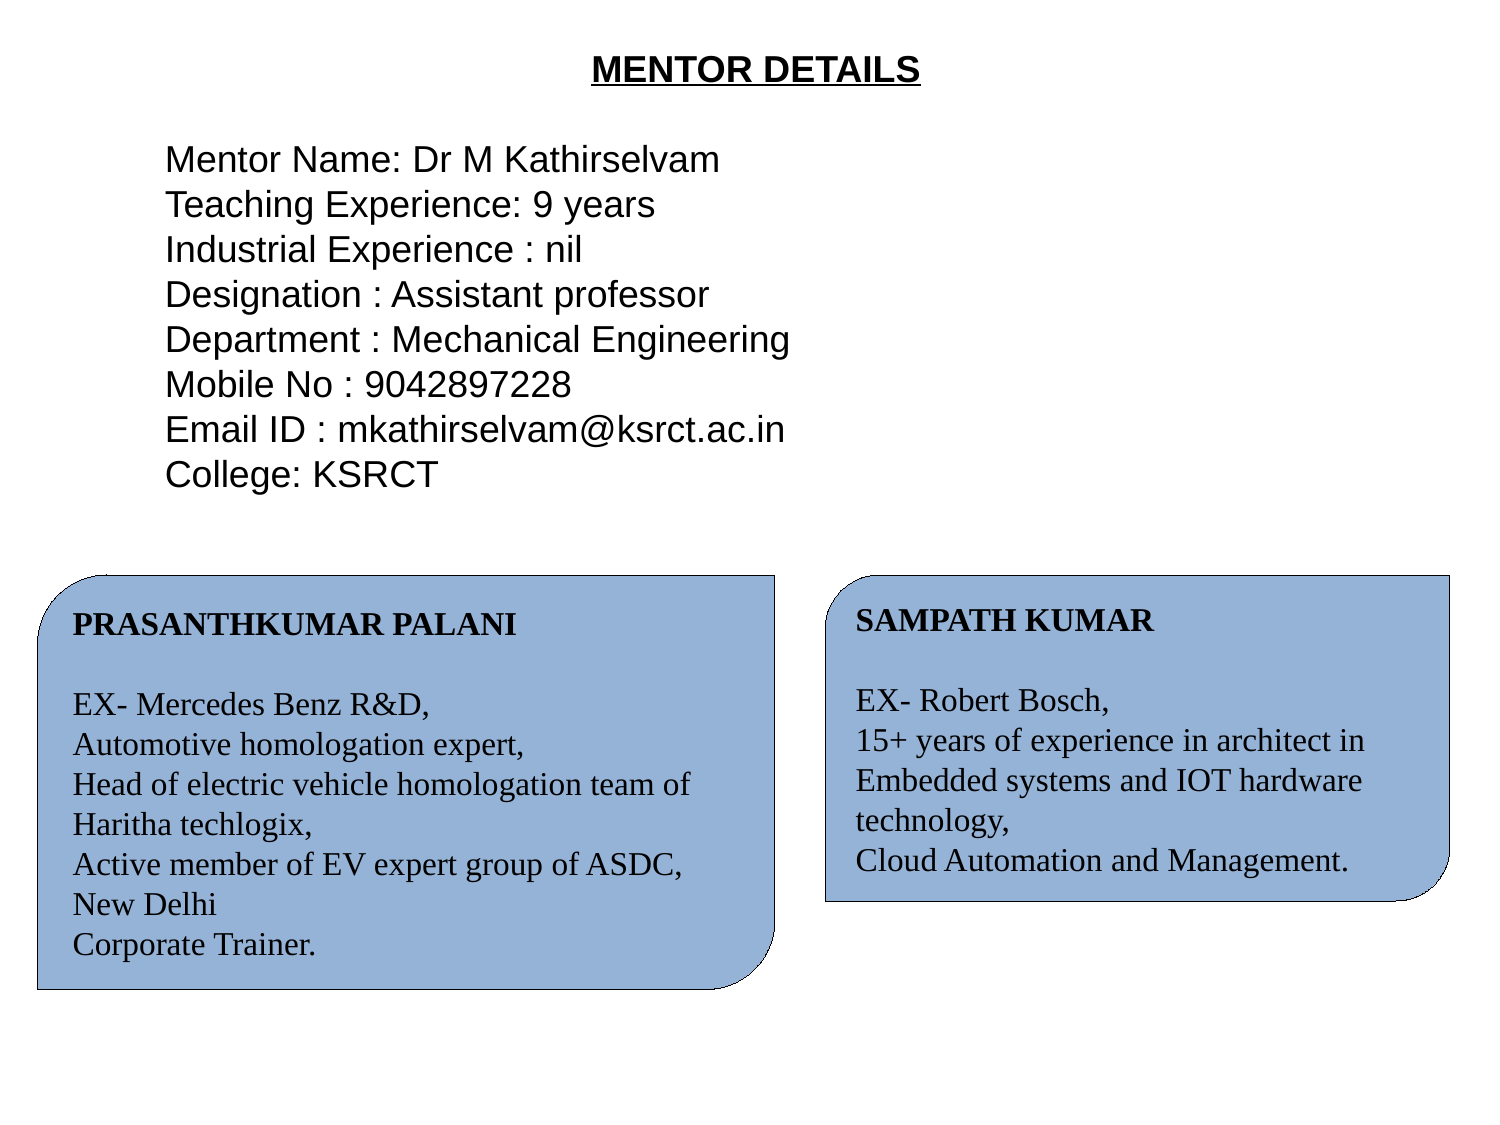

MENTOR DETAILS

Mentor Name: Dr M Kathirselvam
Teaching Experience: 9 years
Industrial Experience : nil
Designation : Assistant professor
Department : Mechanical Engineering
Mobile No : 9042897228
Email ID : mkathirselvam@ksrct.ac.in
College: KSRCT
PRASANTHKUMAR PALANI

EX- Mercedes Benz R&D,
Automotive homologation expert,
Head of electric vehicle homologation team of Haritha techlogix,
Active member of EV expert group of ASDC, New Delhi
Corporate Trainer.
SAMPATH KUMAR

EX- Robert Bosch,
15+ years of experience in architect in Embedded systems and IOT hardware technology,
Cloud Automation and Management.